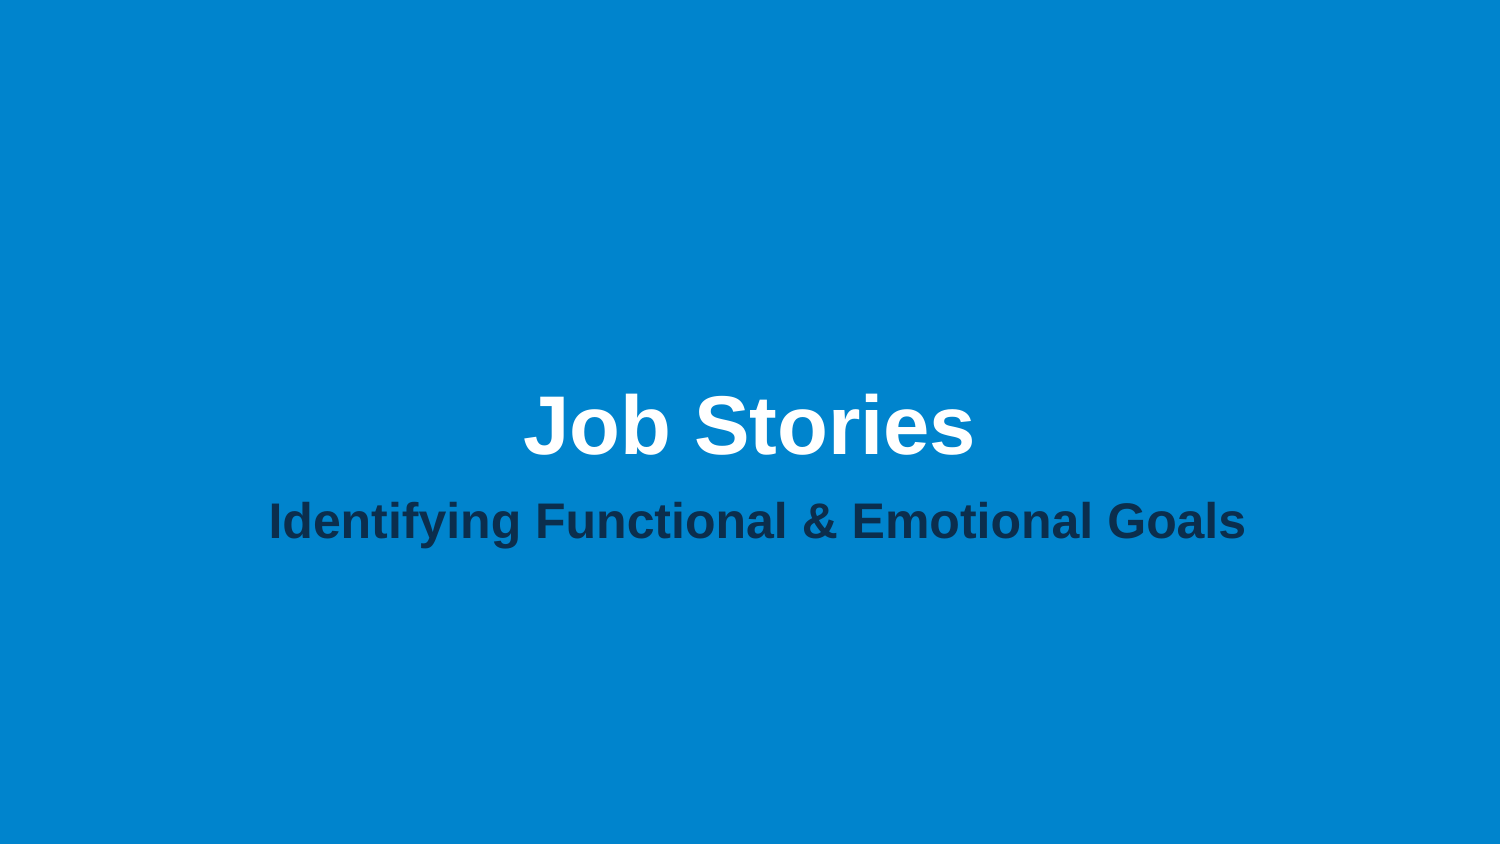

# Job Stories
Identifying Functional & Emotional Goals